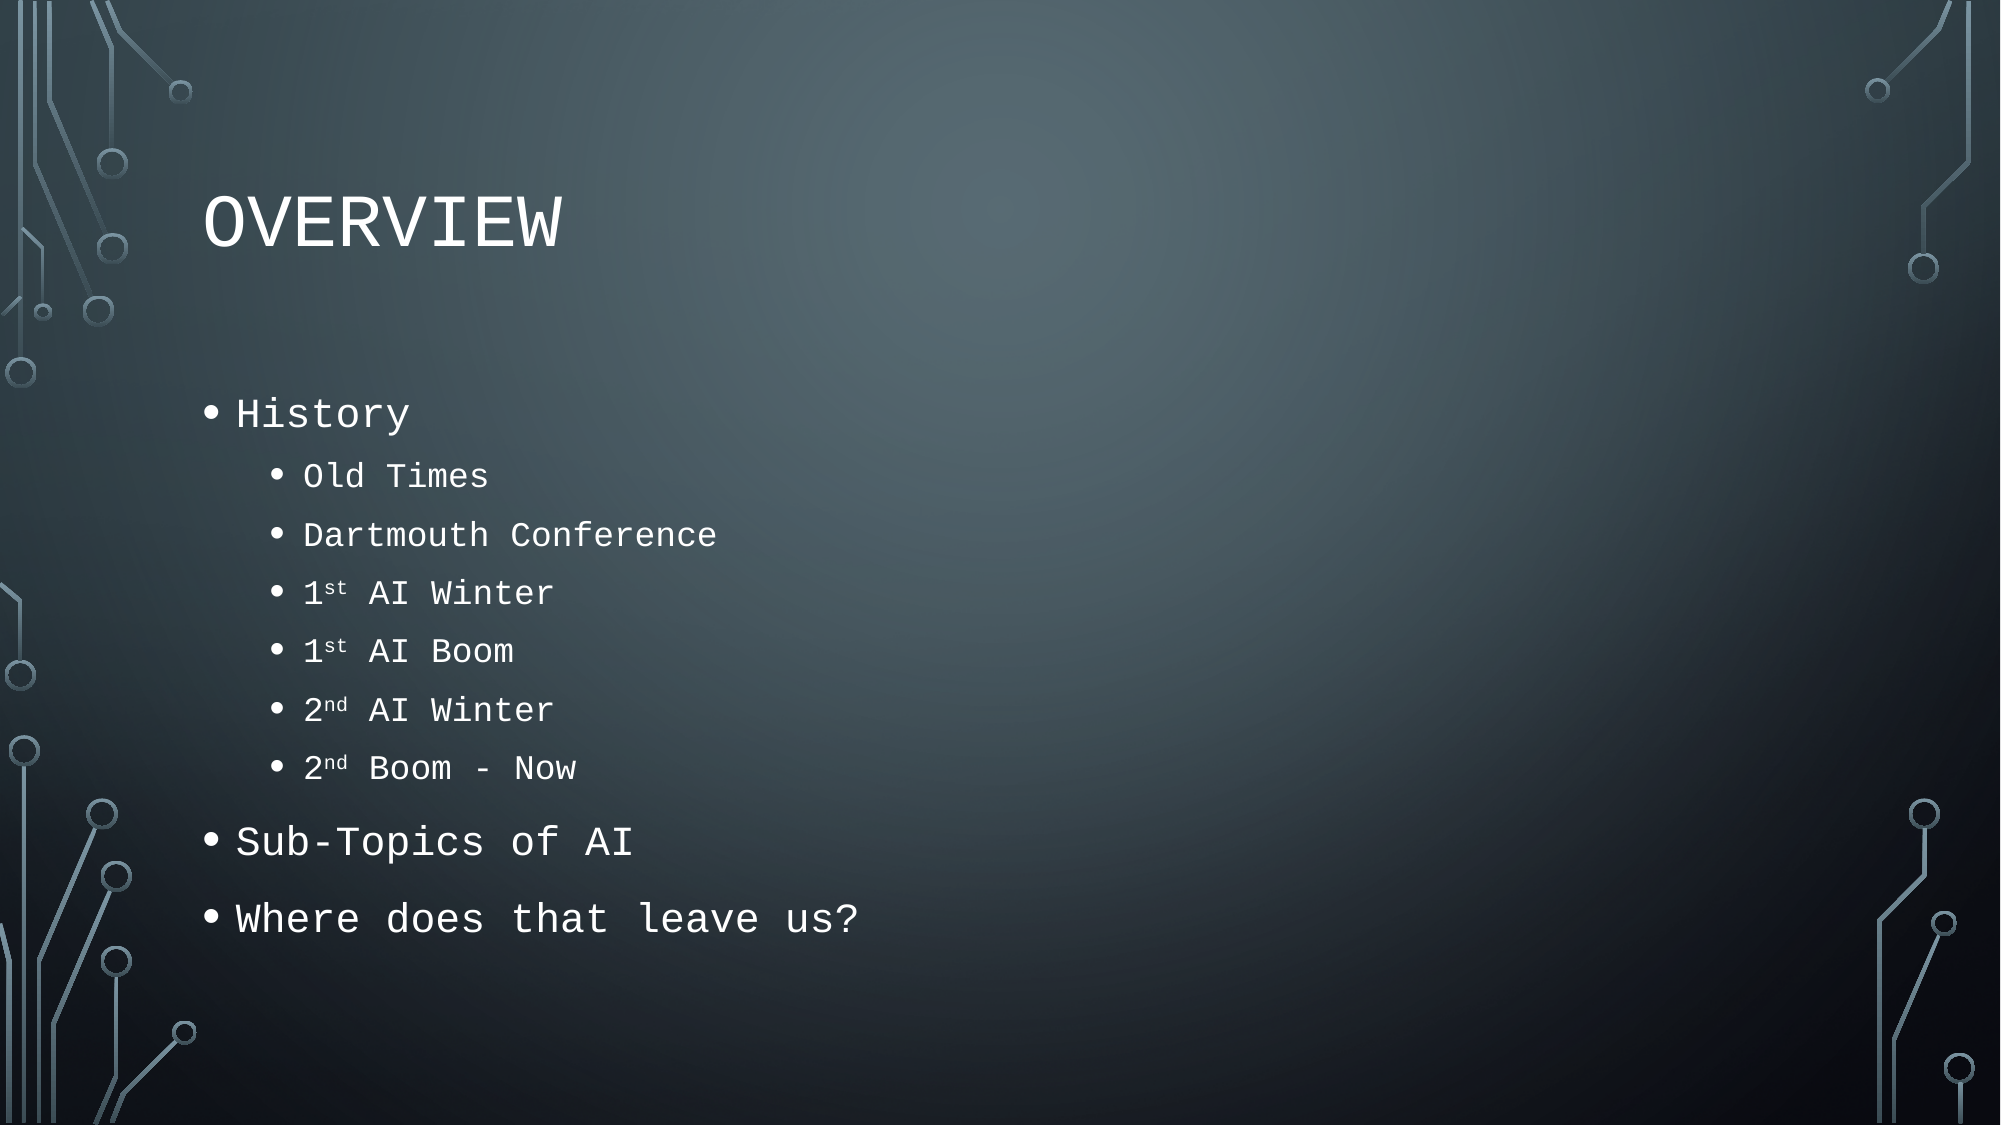

# Overview
History
Old Times
Dartmouth Conference
1st AI Winter
1st AI Boom
2nd AI Winter
2nd Boom - Now
Sub-Topics of AI
Where does that leave us?